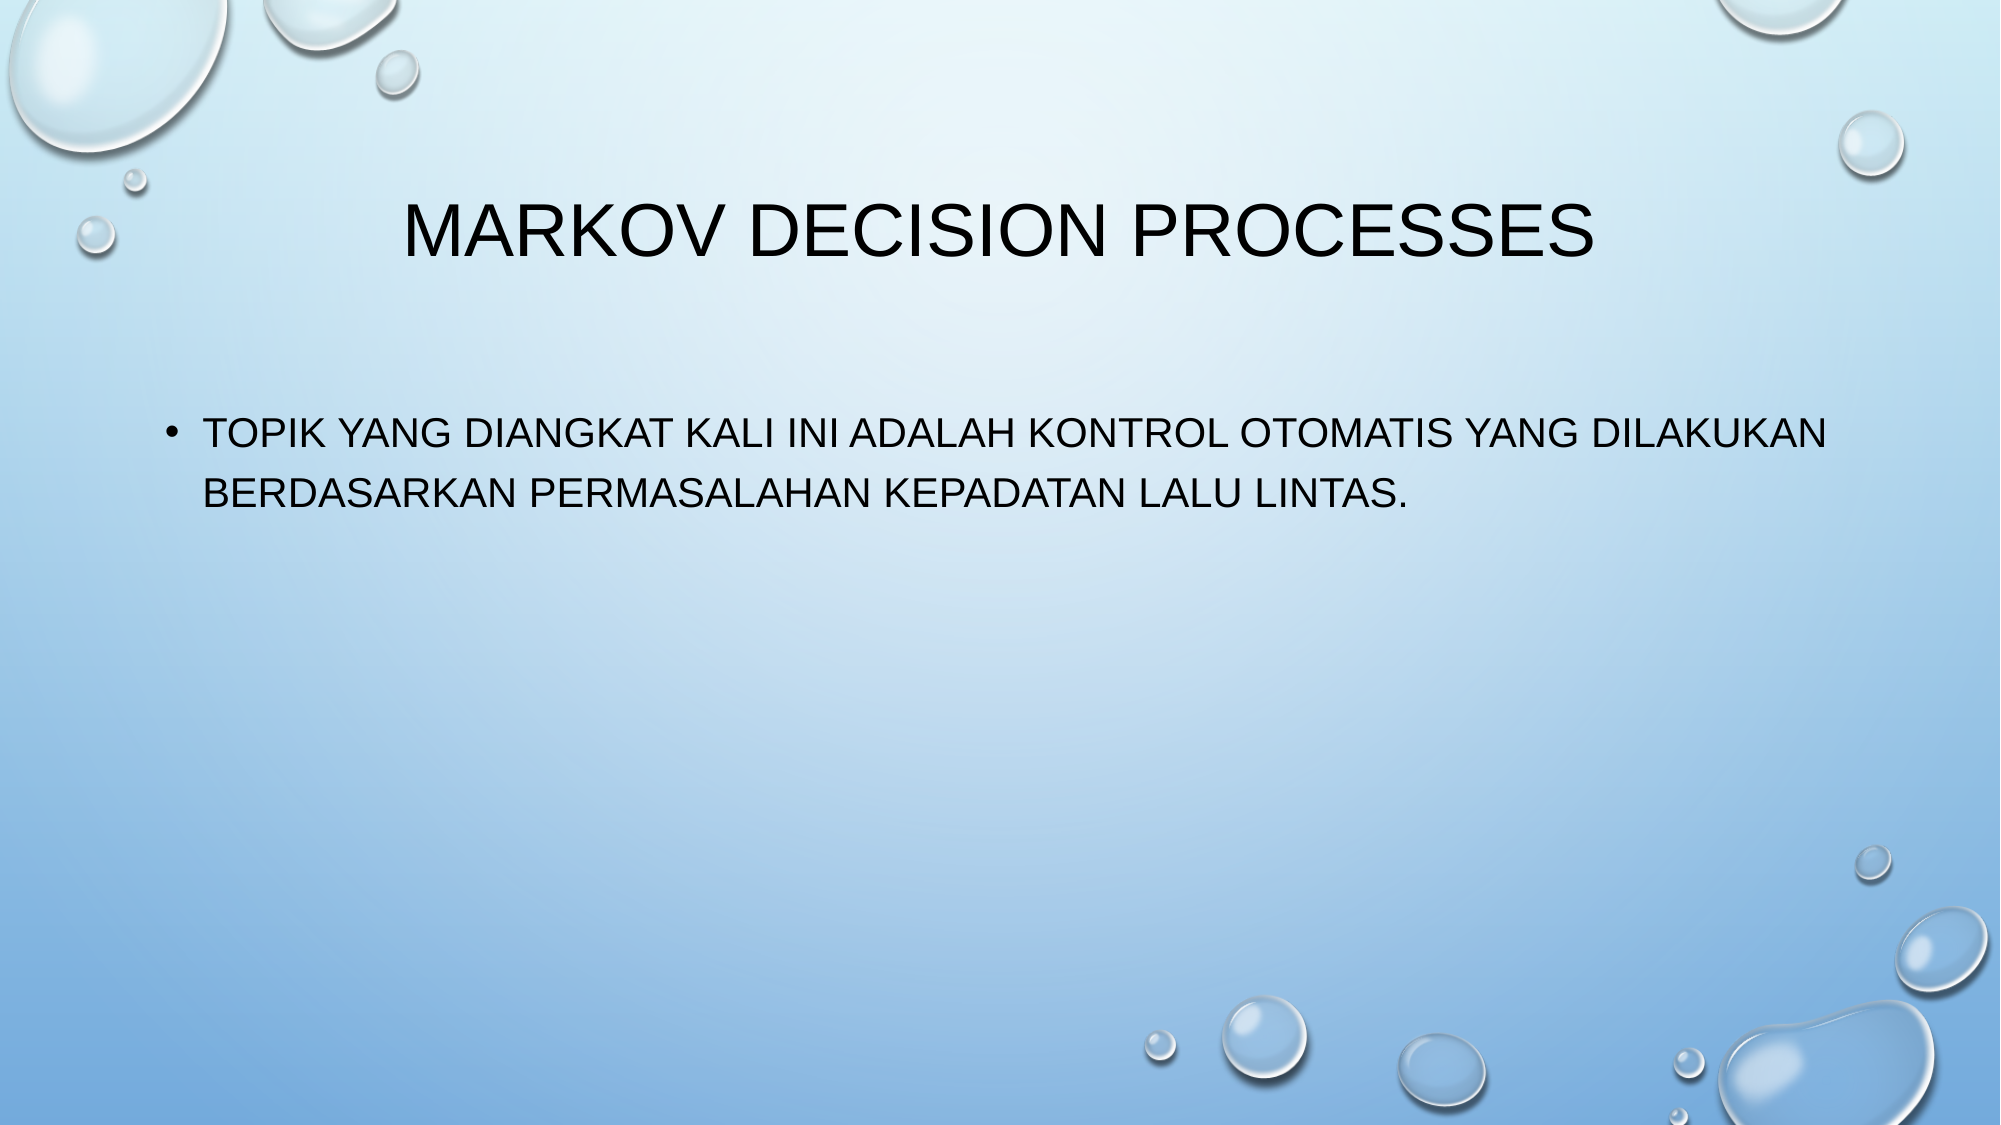

# Markov Decision Processes
Topik yang diangkat kali ini adalah kontrol otomatis yang dilakukan berdasarkan permasalahan kepadatan lalu lintas.